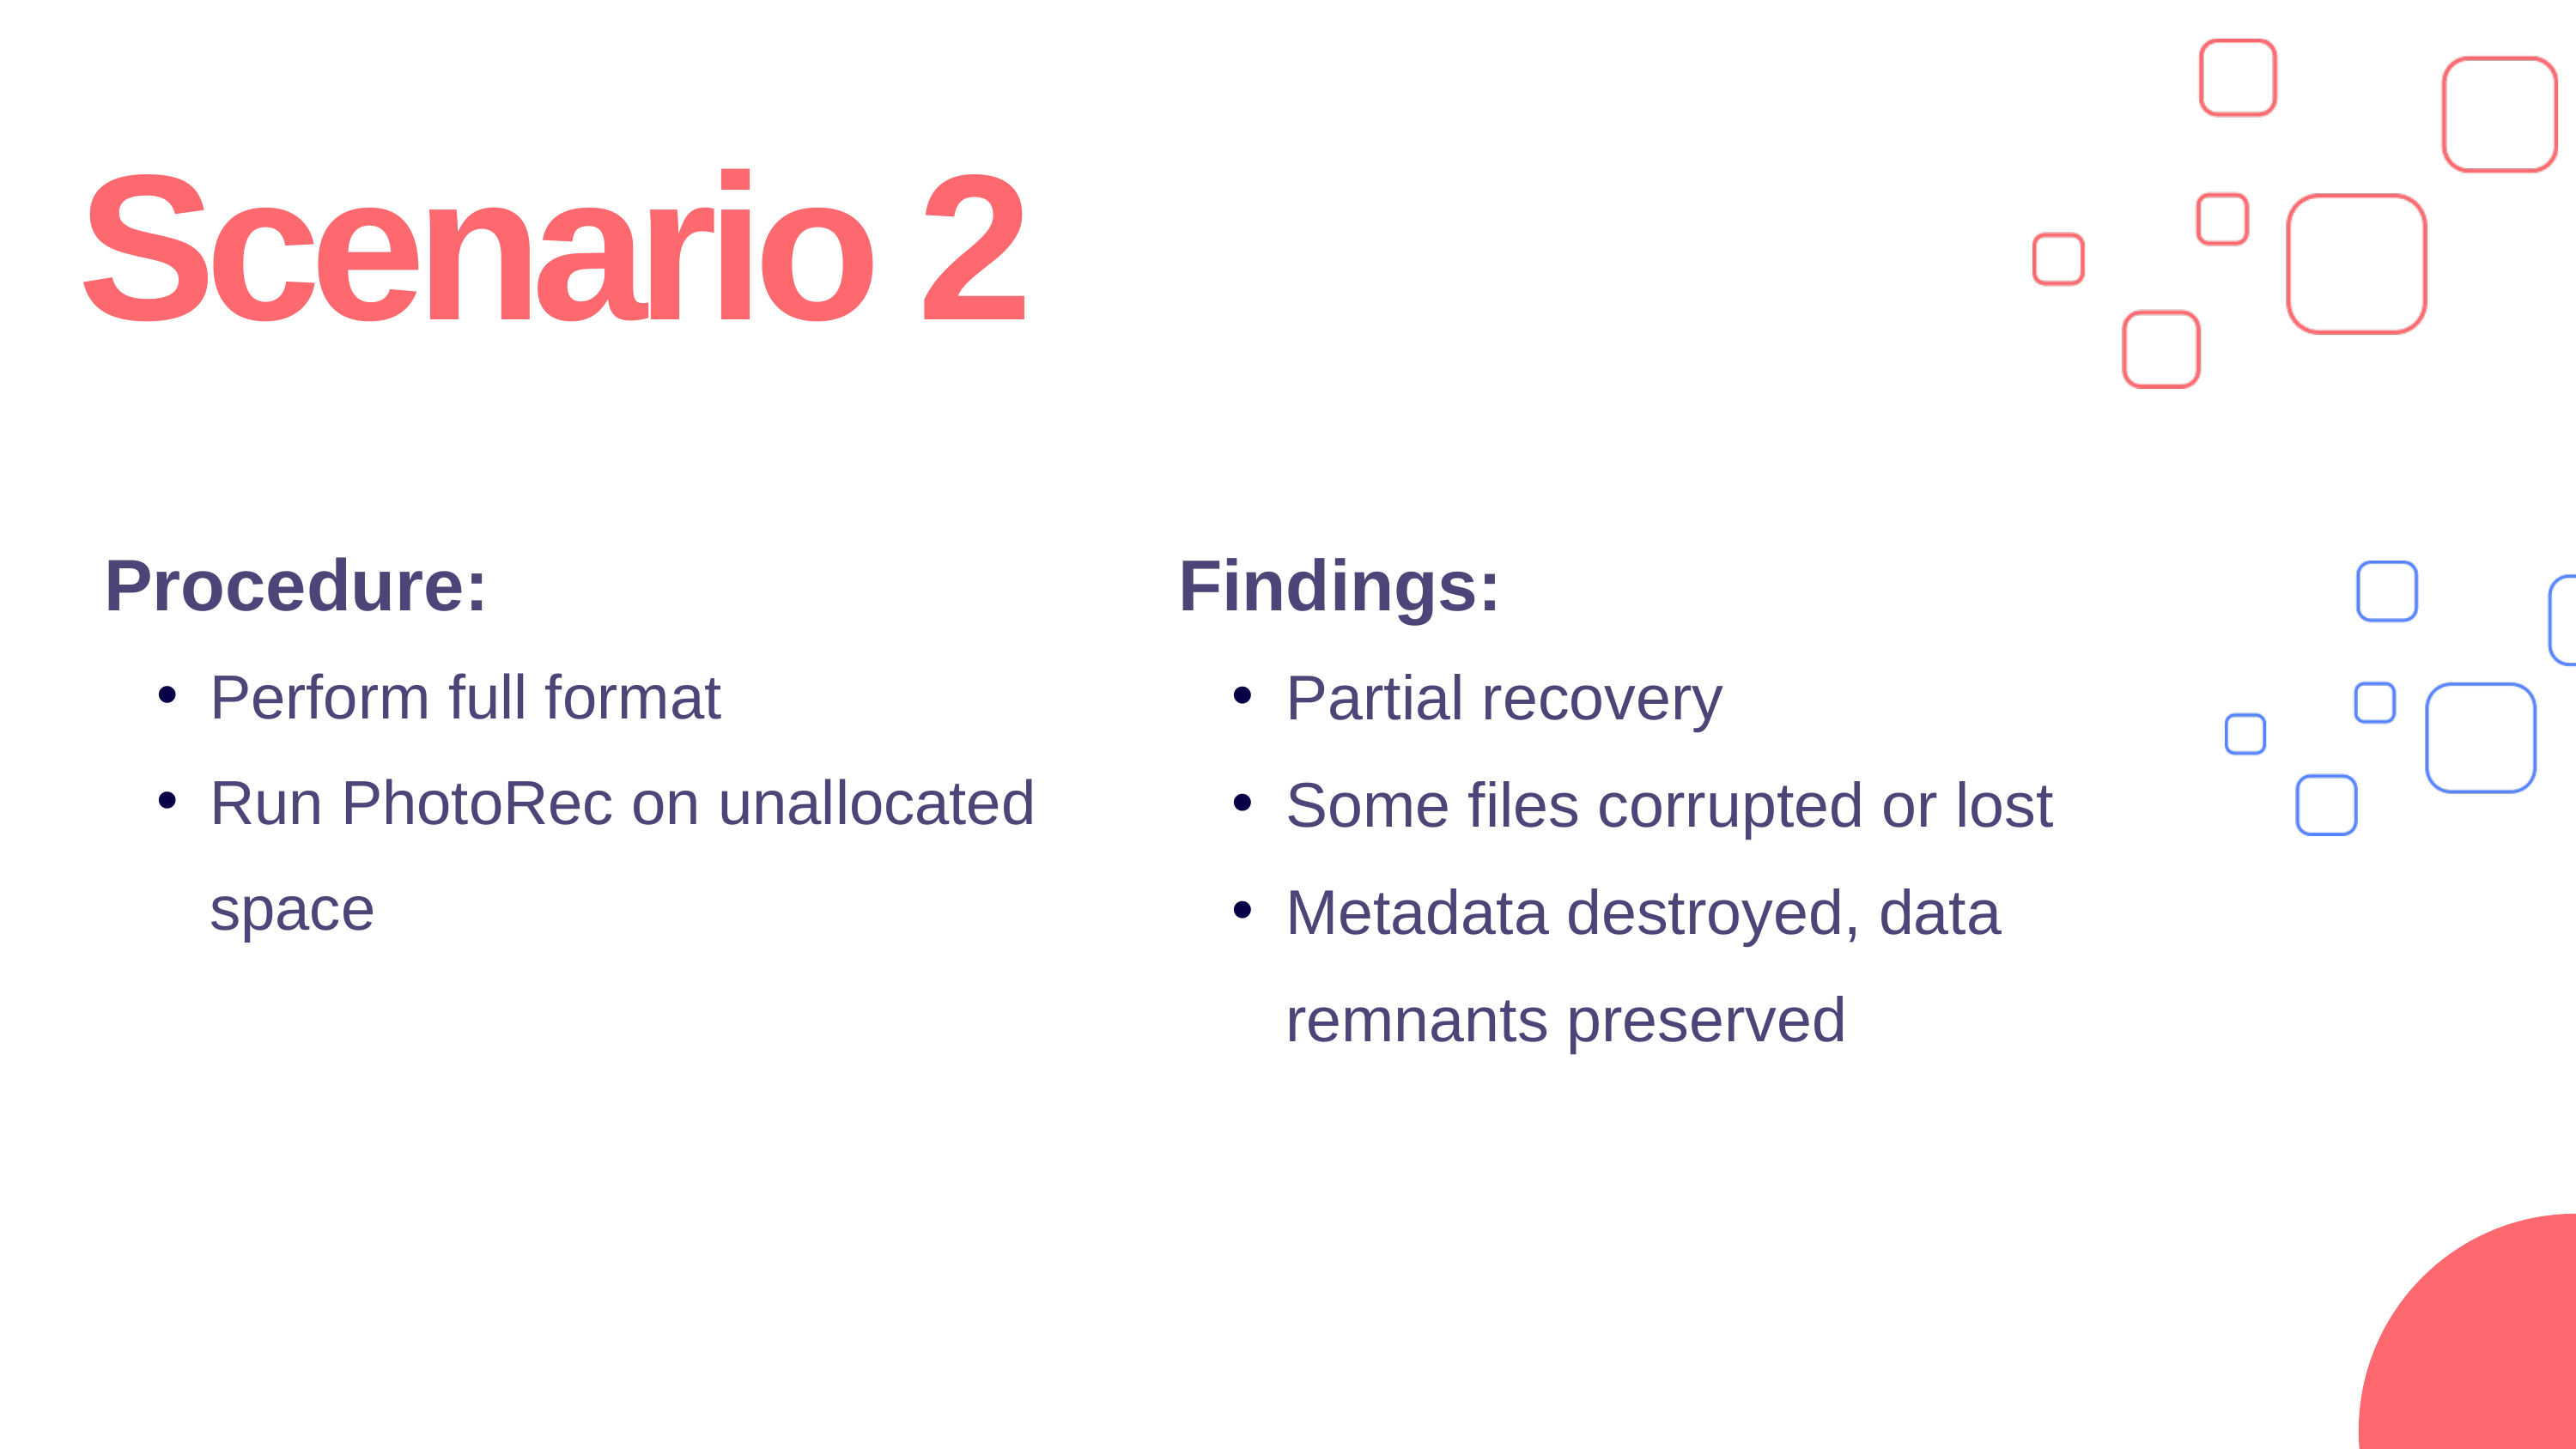

Scenario 2
Procedure:​
Perform full format​
Run PhotoRec on unallocated space

​

​

Findings:​
Partial recovery​
Some files corrupted or lost​
Metadata destroyed, data remnants preserved